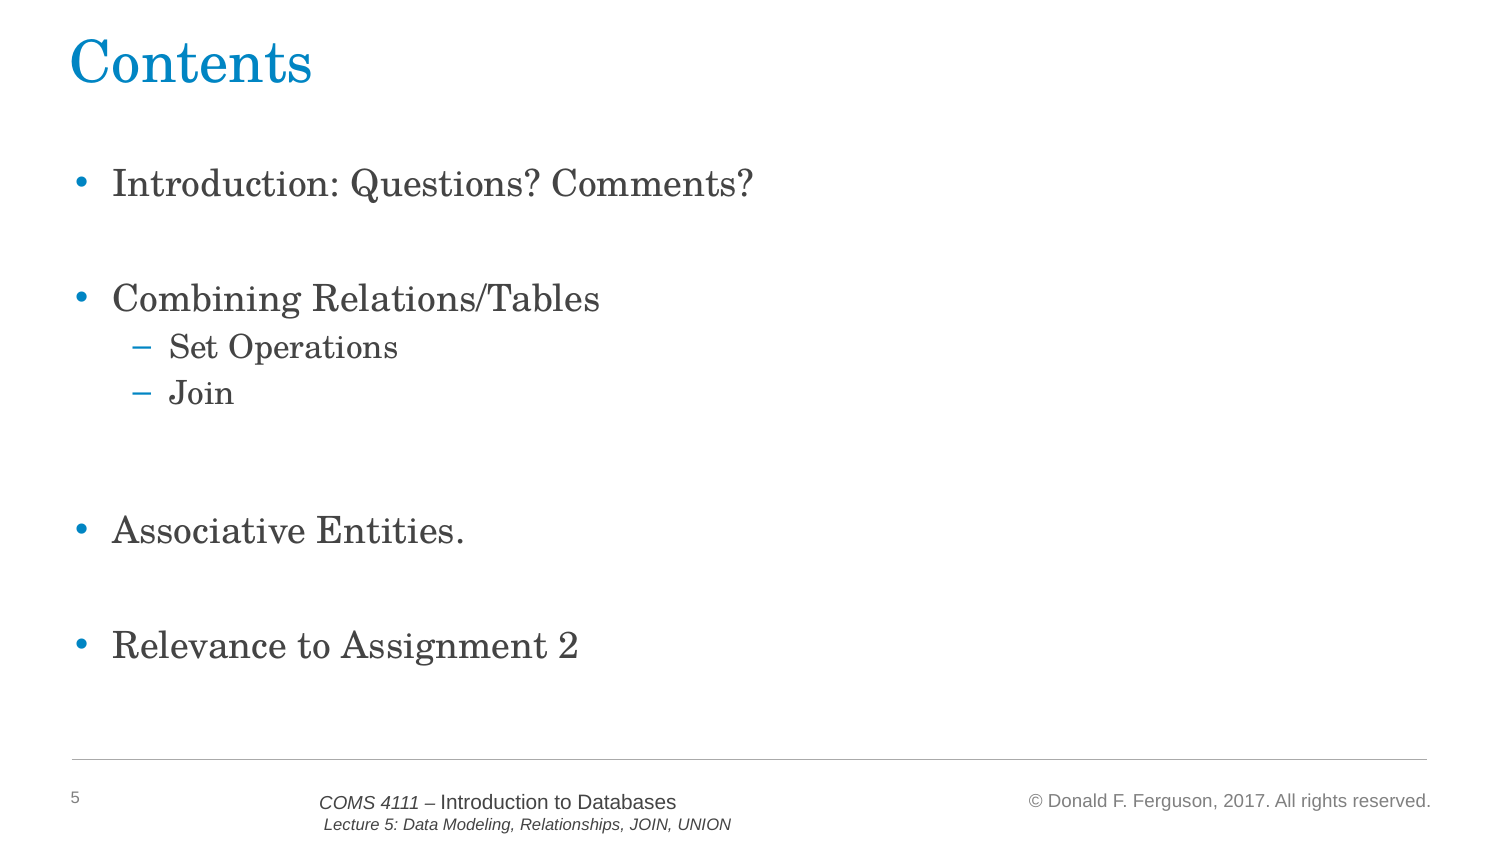

# Contents
Introduction: Questions? Comments?
Combining Relations/Tables
Set Operations
Join

Associative Entities.
Relevance to Assignment 2